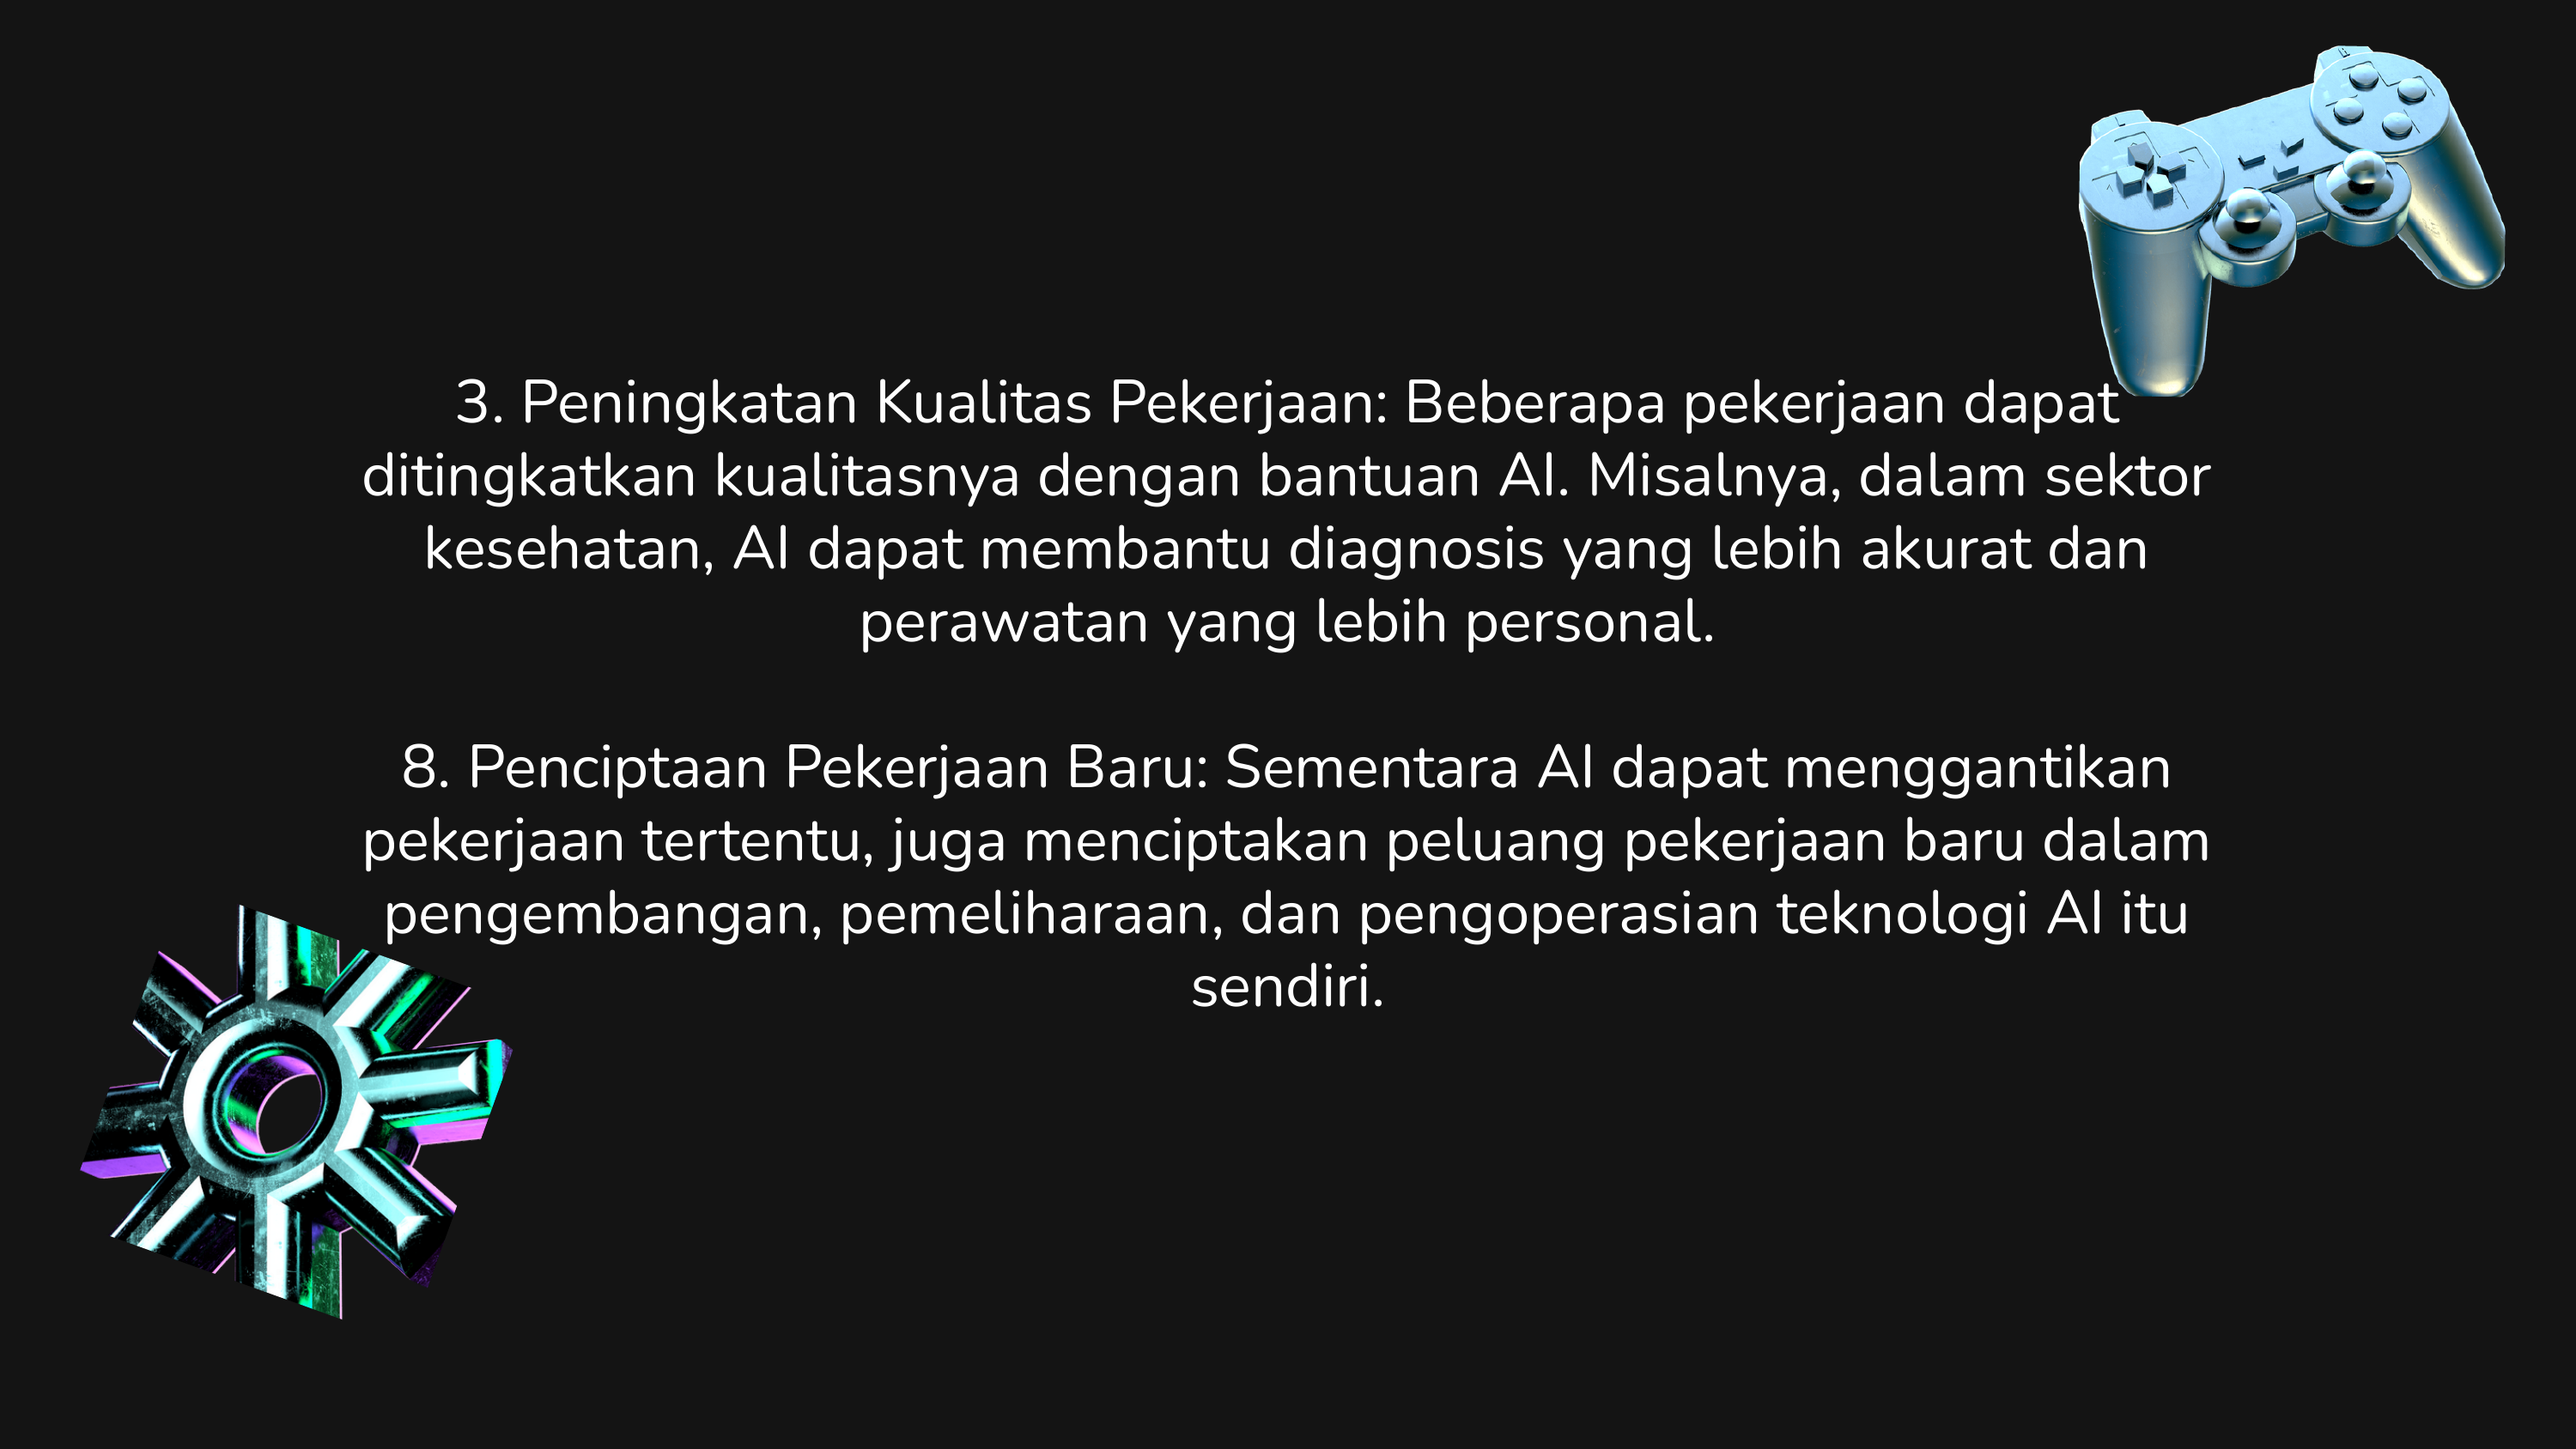

3. Peningkatan Kualitas Pekerjaan: Beberapa pekerjaan dapat ditingkatkan kualitasnya dengan bantuan AI. Misalnya, dalam sektor kesehatan, AI dapat membantu diagnosis yang lebih akurat dan perawatan yang lebih personal.

8. Penciptaan Pekerjaan Baru: Sementara AI dapat menggantikan pekerjaan tertentu, juga menciptakan peluang pekerjaan baru dalam pengembangan, pemeliharaan, dan pengoperasian teknologi AI itu sendiri.